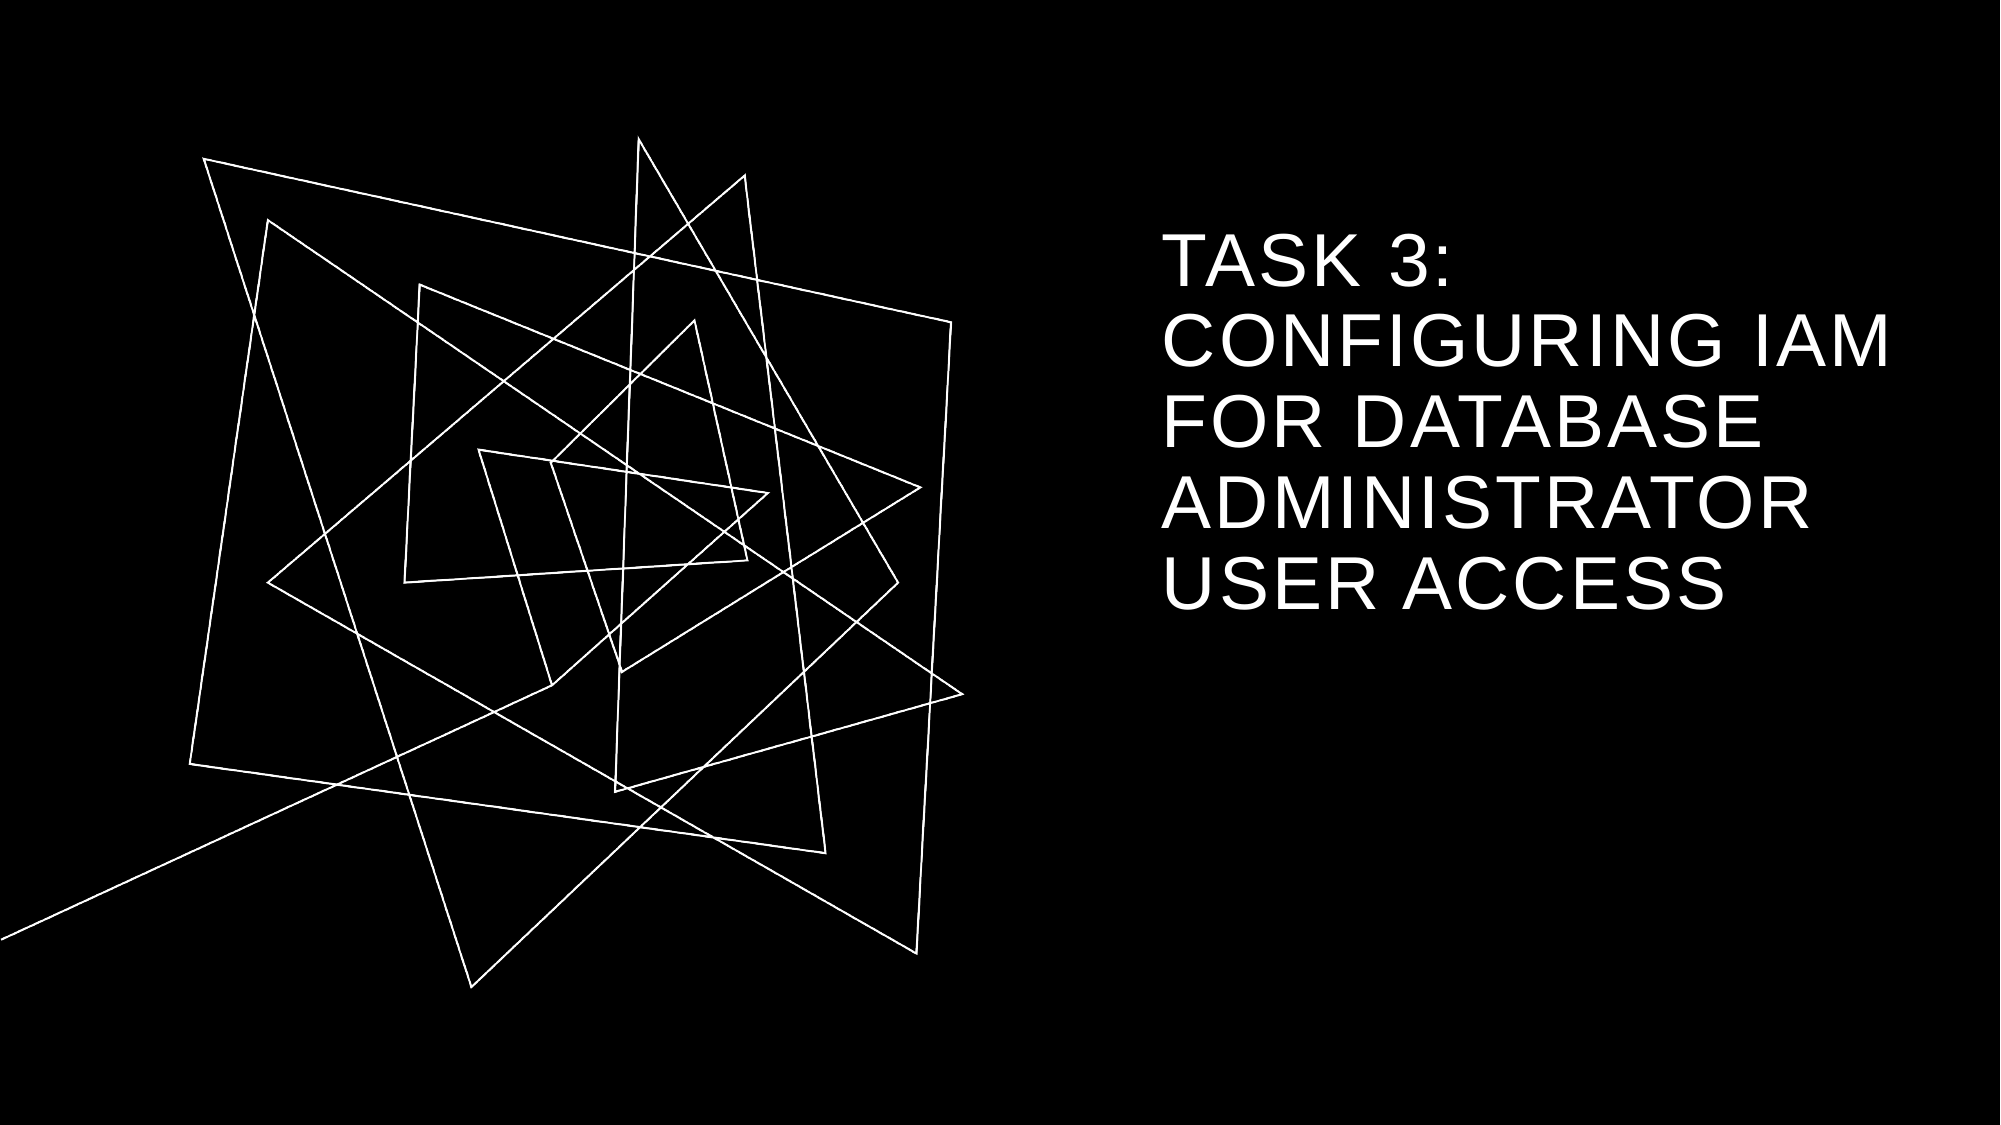

# Task 3: Configuring IAM for database administrator user access